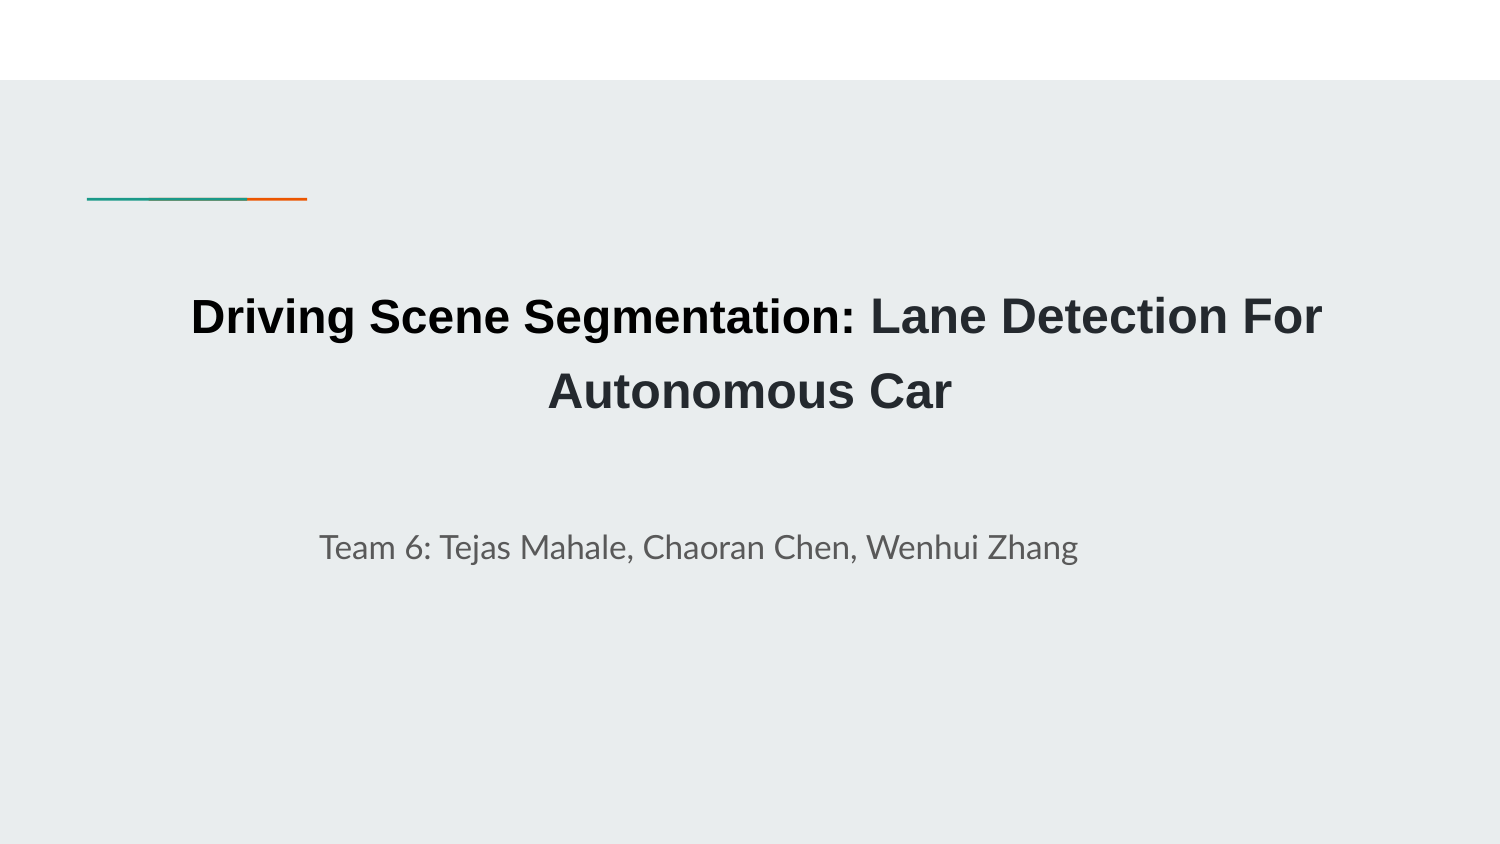

# Driving Scene Segmentation: Lane Detection For Autonomous Car

Team 6: Tejas Mahale, Chaoran Chen, Wenhui Zhang